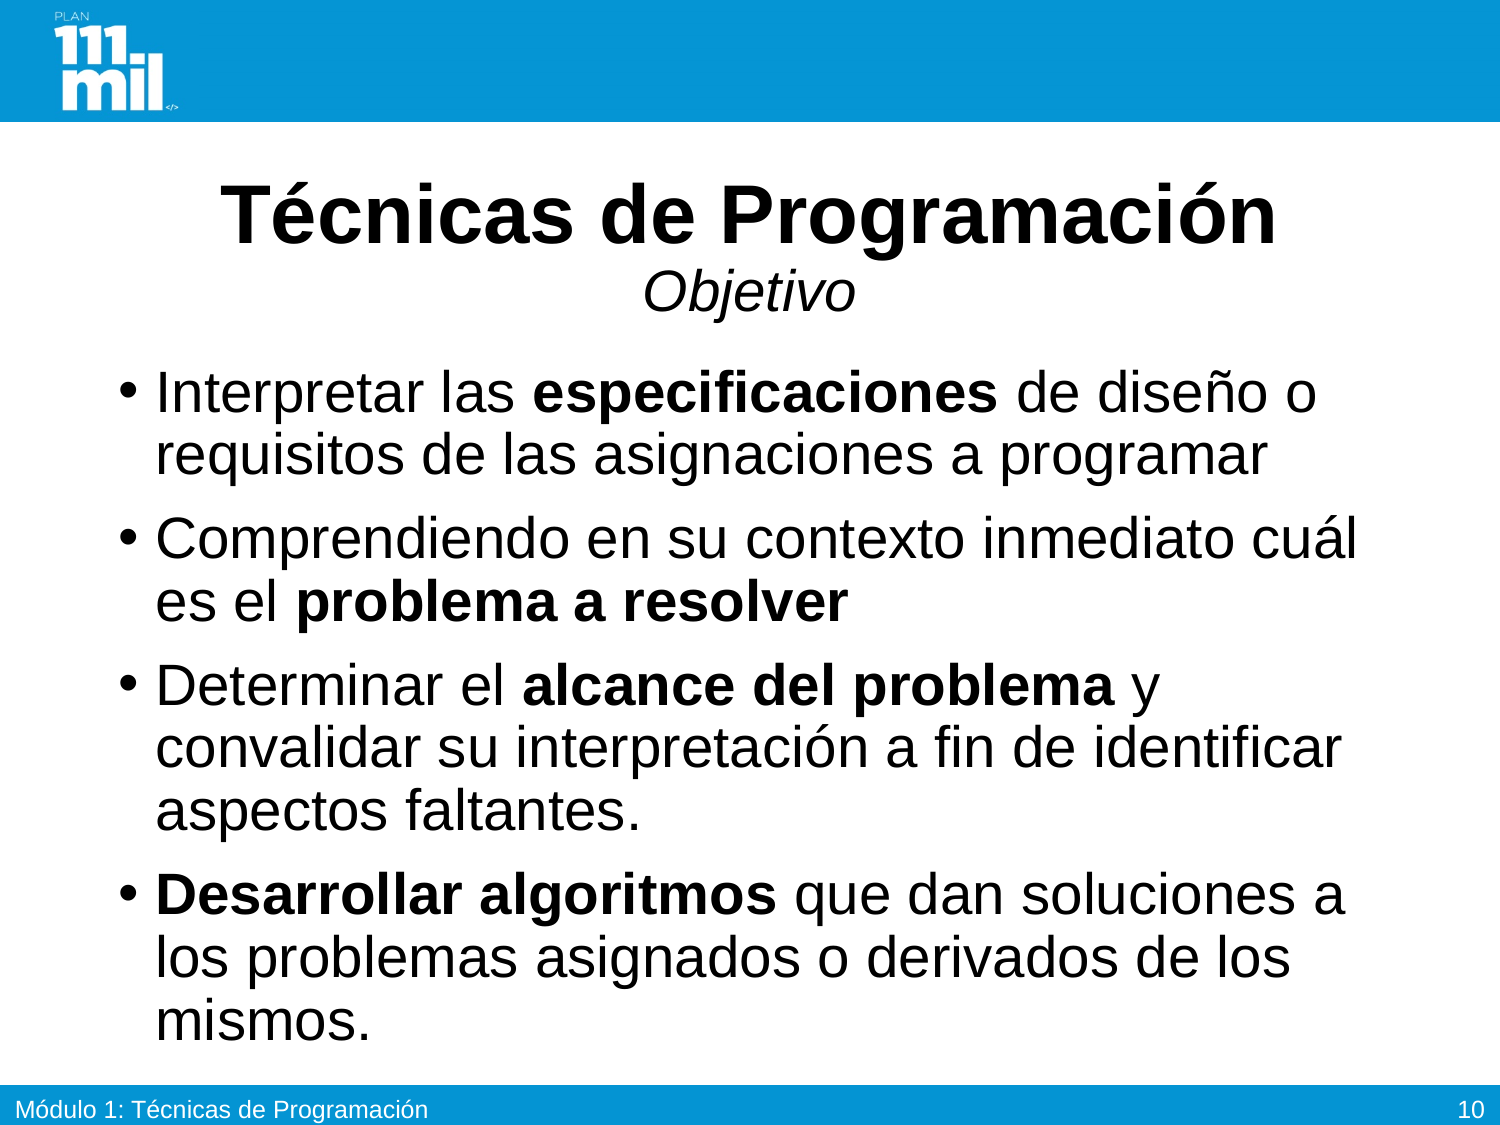

# Técnicas de Programación Objetivo
Interpretar las especificaciones de diseño o requisitos de las asignaciones a programar
Comprendiendo en su contexto inmediato cuál es el problema a resolver
Determinar el alcance del problema y convalidar su interpretación a fin de identificar aspectos faltantes.
Desarrollar algoritmos que dan soluciones a los problemas asignados o derivados de los mismos.

10
Módulo 1: Técnicas de Programación